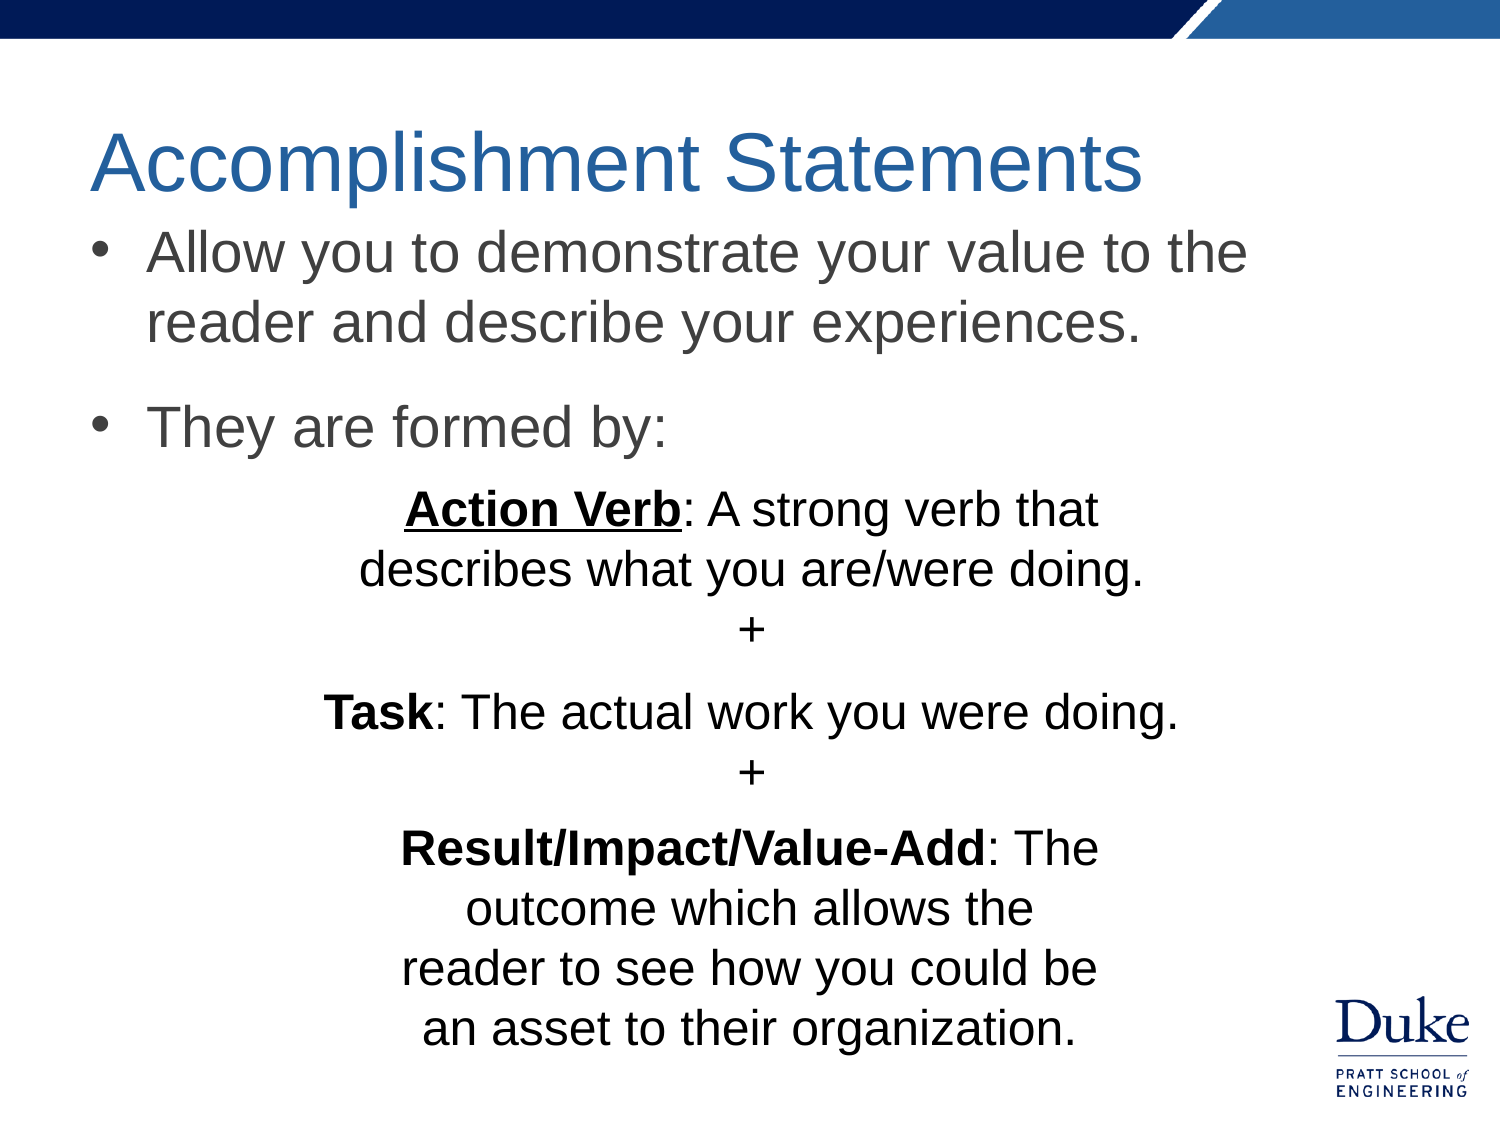

# Accomplishment Statements
Allow you to demonstrate your value to the reader and describe your experiences.

They are formed by:

Action Verb: A strong verb that describes what you are/were doing.
+
Task: The actual work you were doing.
+
Result/Impact/Value-Add: The outcome which allows the reader to see how you could be an asset to their organization.